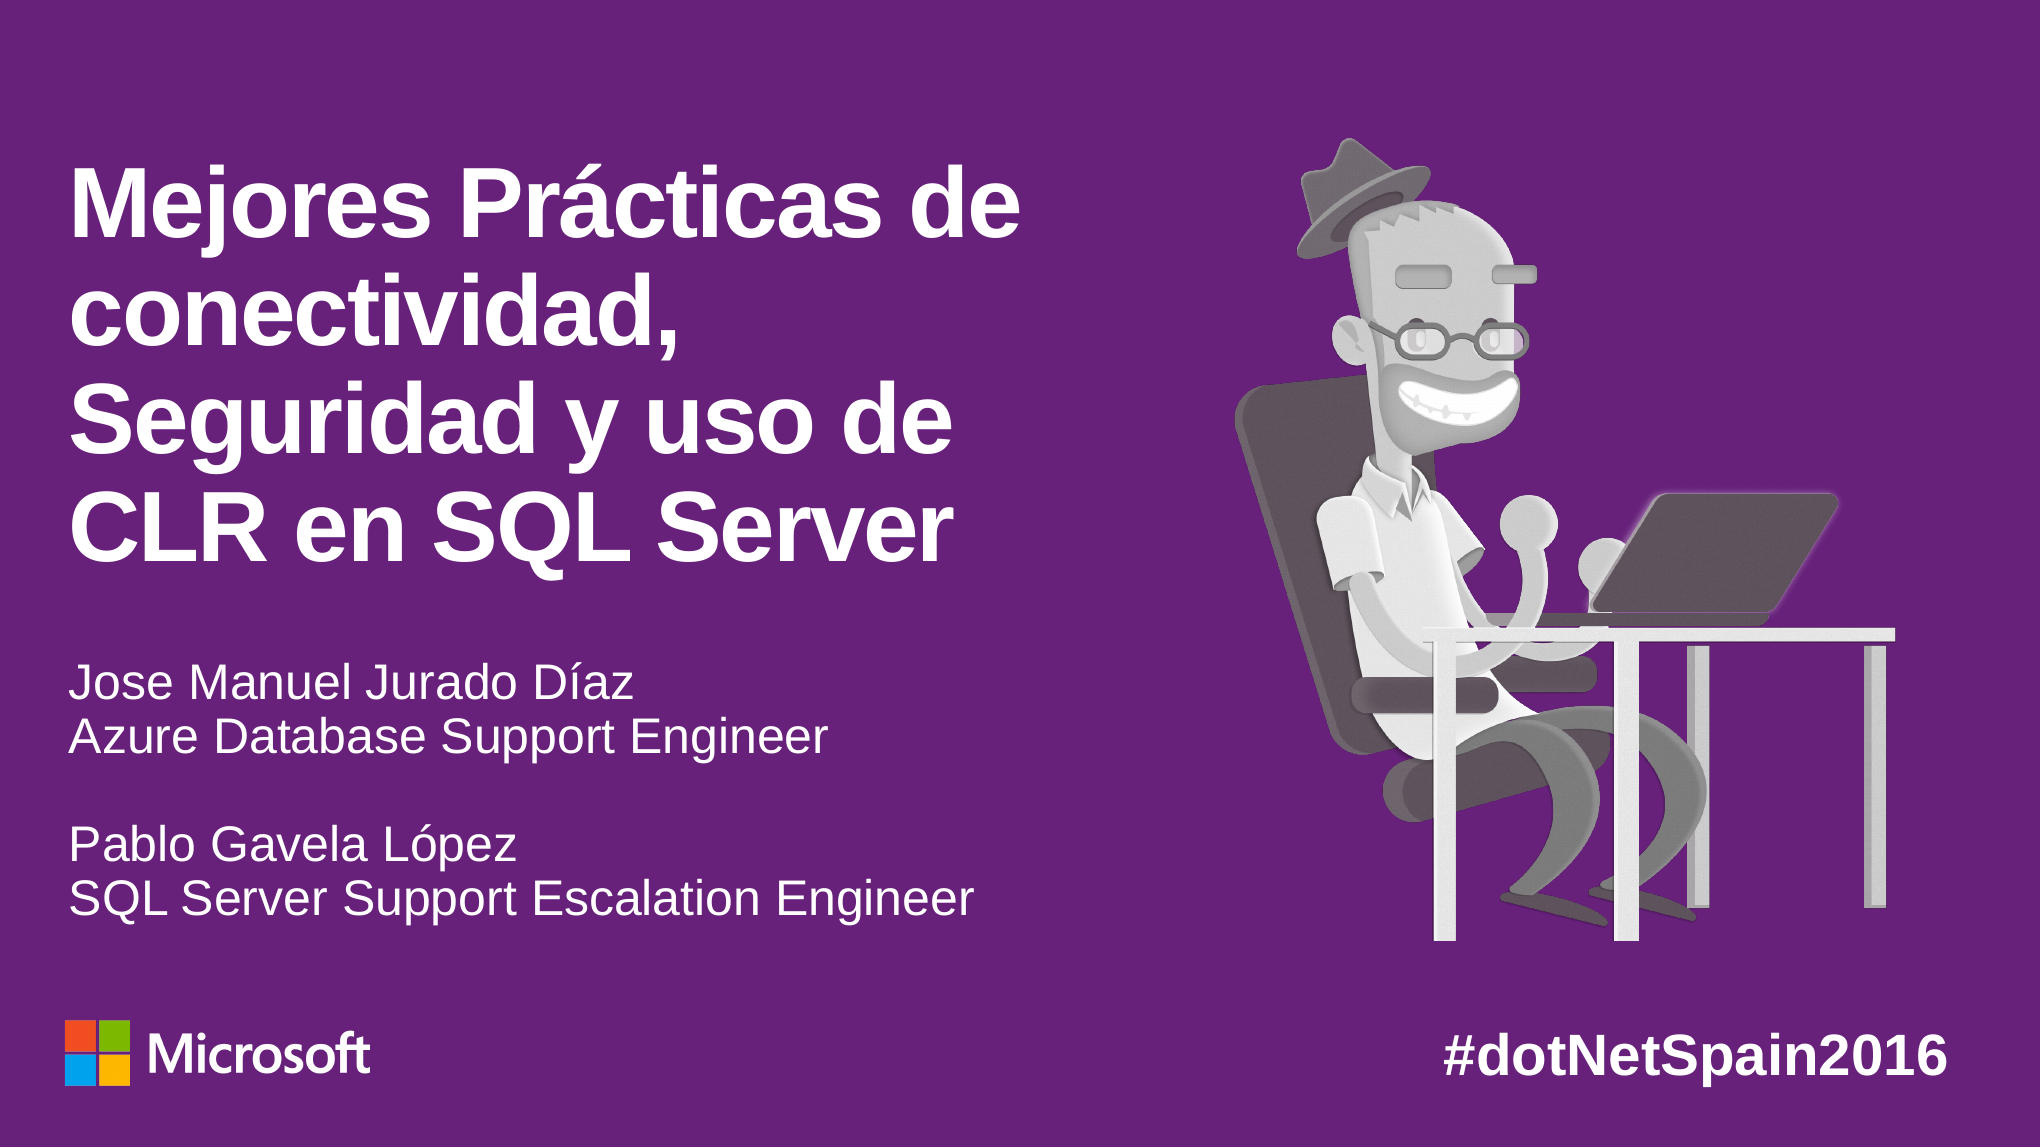

# Mejores Prácticas de conectividad, Seguridad y uso de CLR en SQL Server
Jose Manuel Jurado Díaz
Azure Database Support Engineer

Pablo Gavela López
SQL Server Support Escalation Engineer